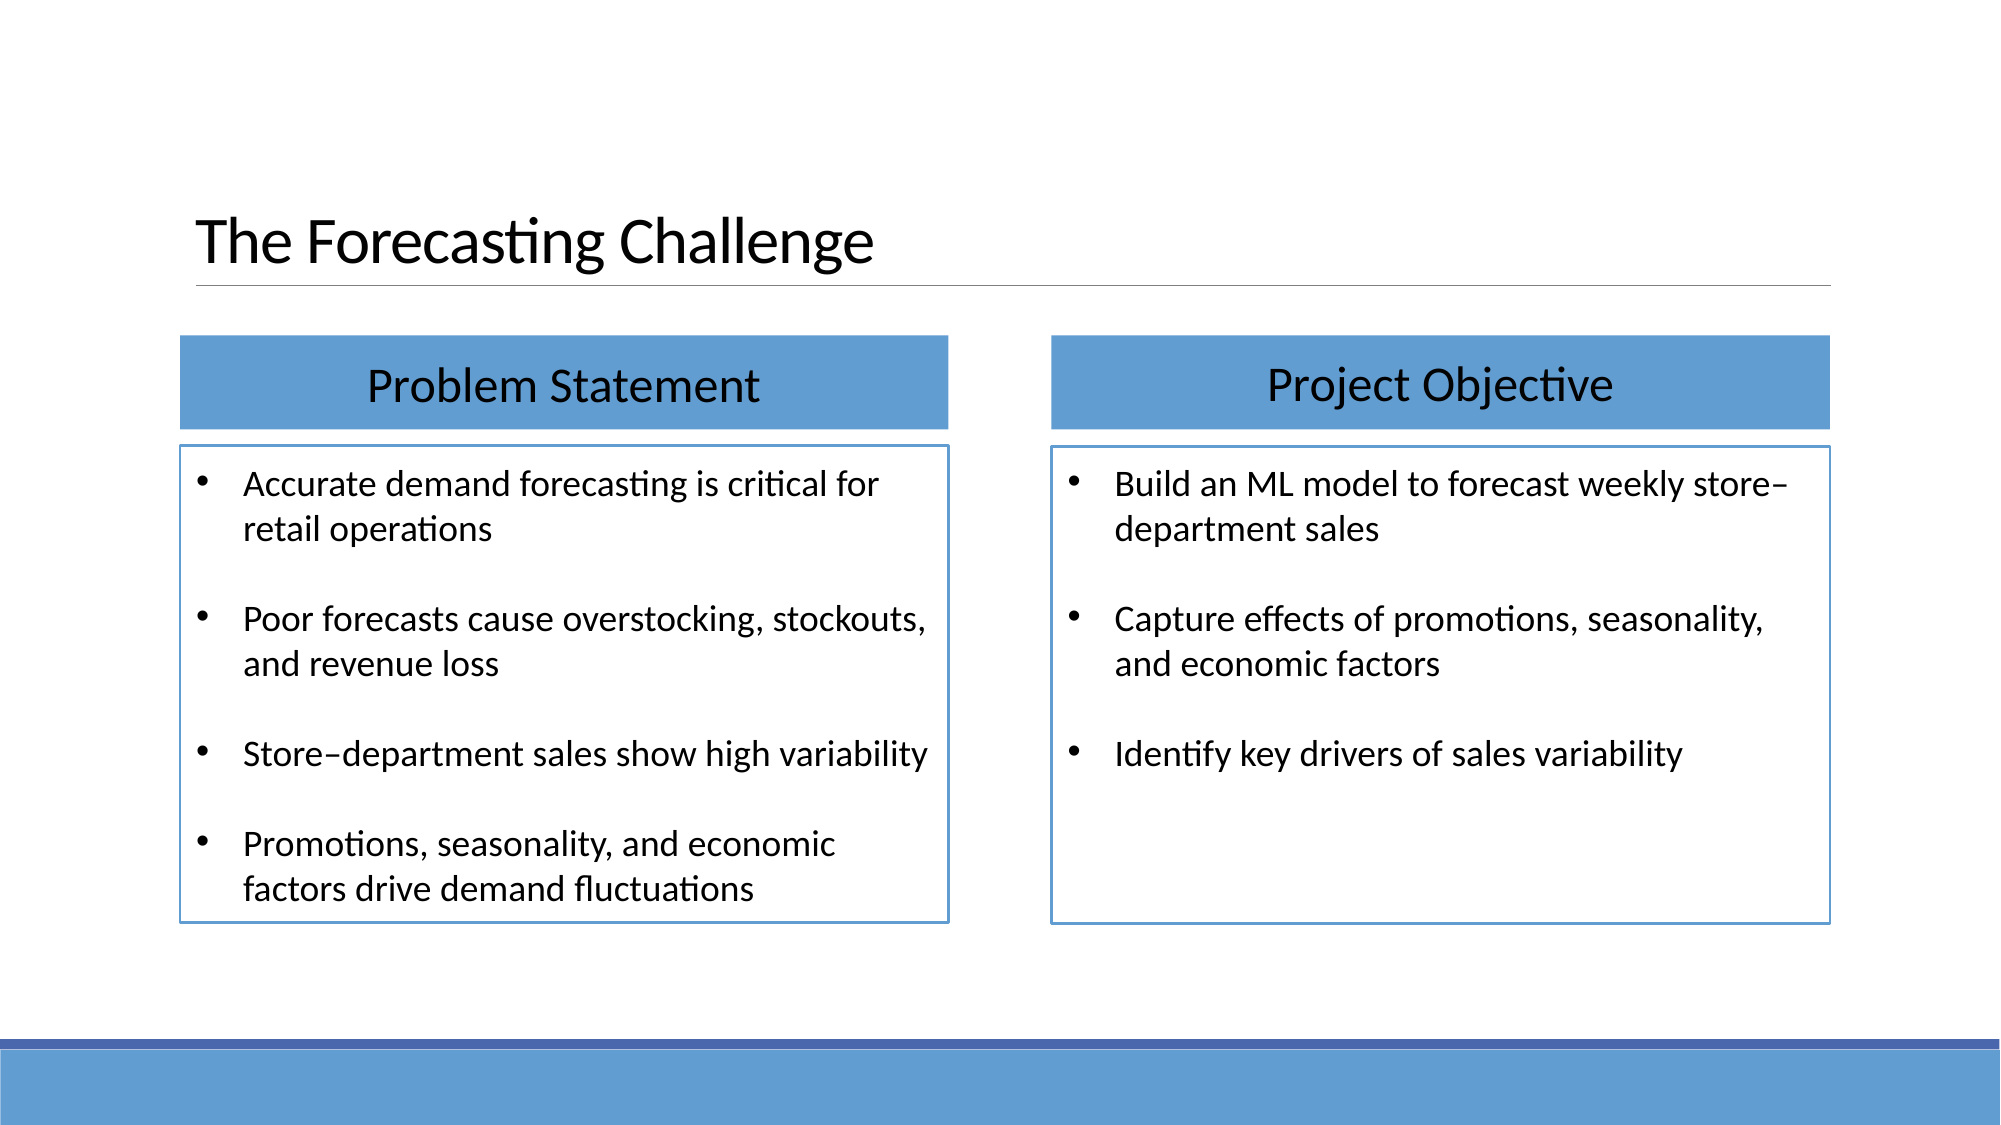

# The Forecasting Challenge
Problem Statement
Project Objective

Accurate demand forecasting is critical for retail operations

Poor forecasts cause overstocking, stockouts, and revenue loss

Store–department sales show high variability

Promotions, seasonality, and economic factors drive demand fluctuations
Build an ML model to forecast weekly store–department sales

Capture effects of promotions, seasonality, and economic factors

Identify key drivers of sales variability